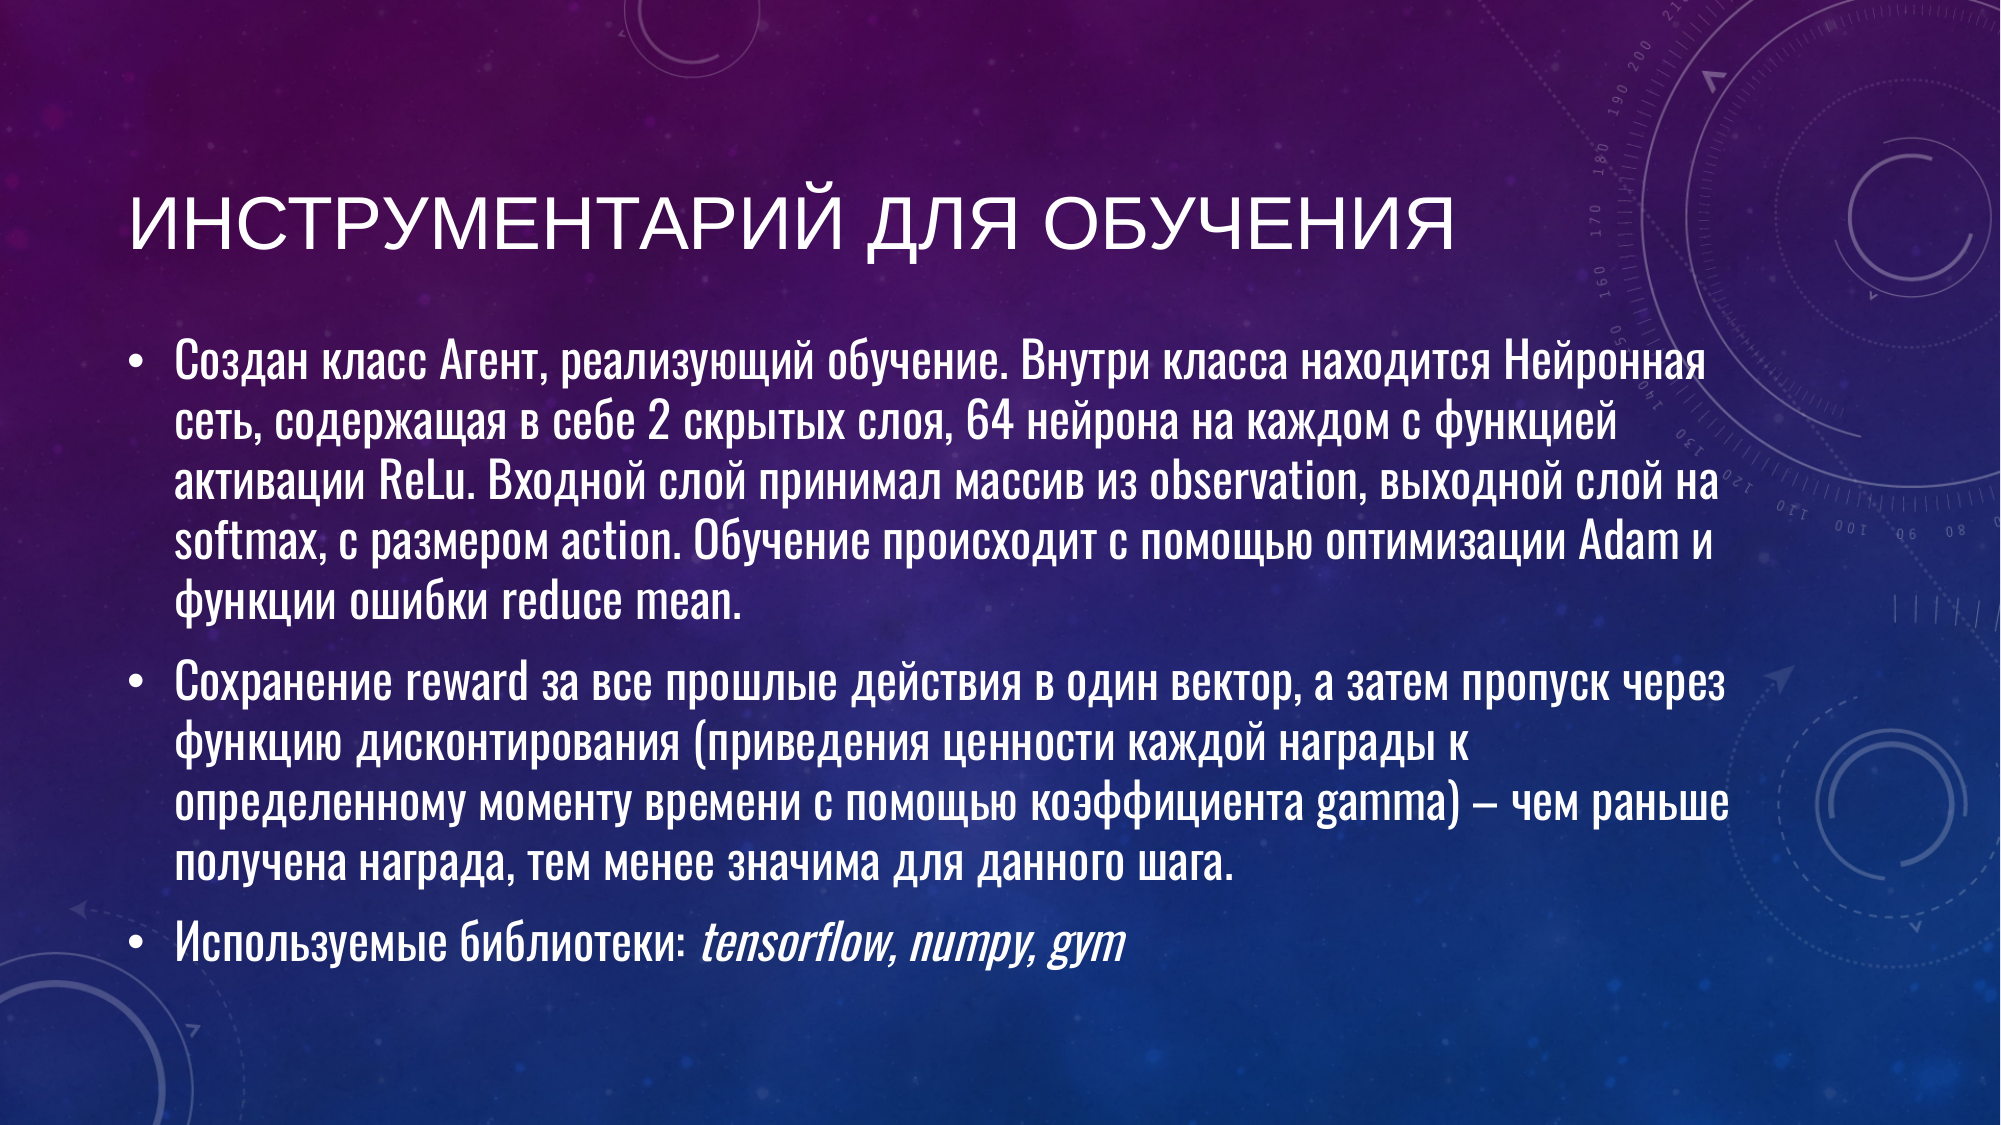

# Инструментарий для обучения
Создан класс Агент, реализующий обучение. Внутри класса находится Нейронная сеть, содержащая в себе 2 скрытых слоя, 64 нейрона на каждом с функцией активации ReLu. Входной слой принимал массив из observation, выходной слой на softmax, с размером action. Обучение происходит с помощью оптимизации Adam и функции ошибки reduce mean.
Сохранение reward за все прошлые действия в один вектор, а затем пропуск через функцию дисконтирования (приведения ценности каждой награды к определенному моменту времени с помощью коэффициента gamma) – чем раньше получена награда, тем менее значима для данного шага.
Используемые библиотеки: tensorflow, numpy, gym